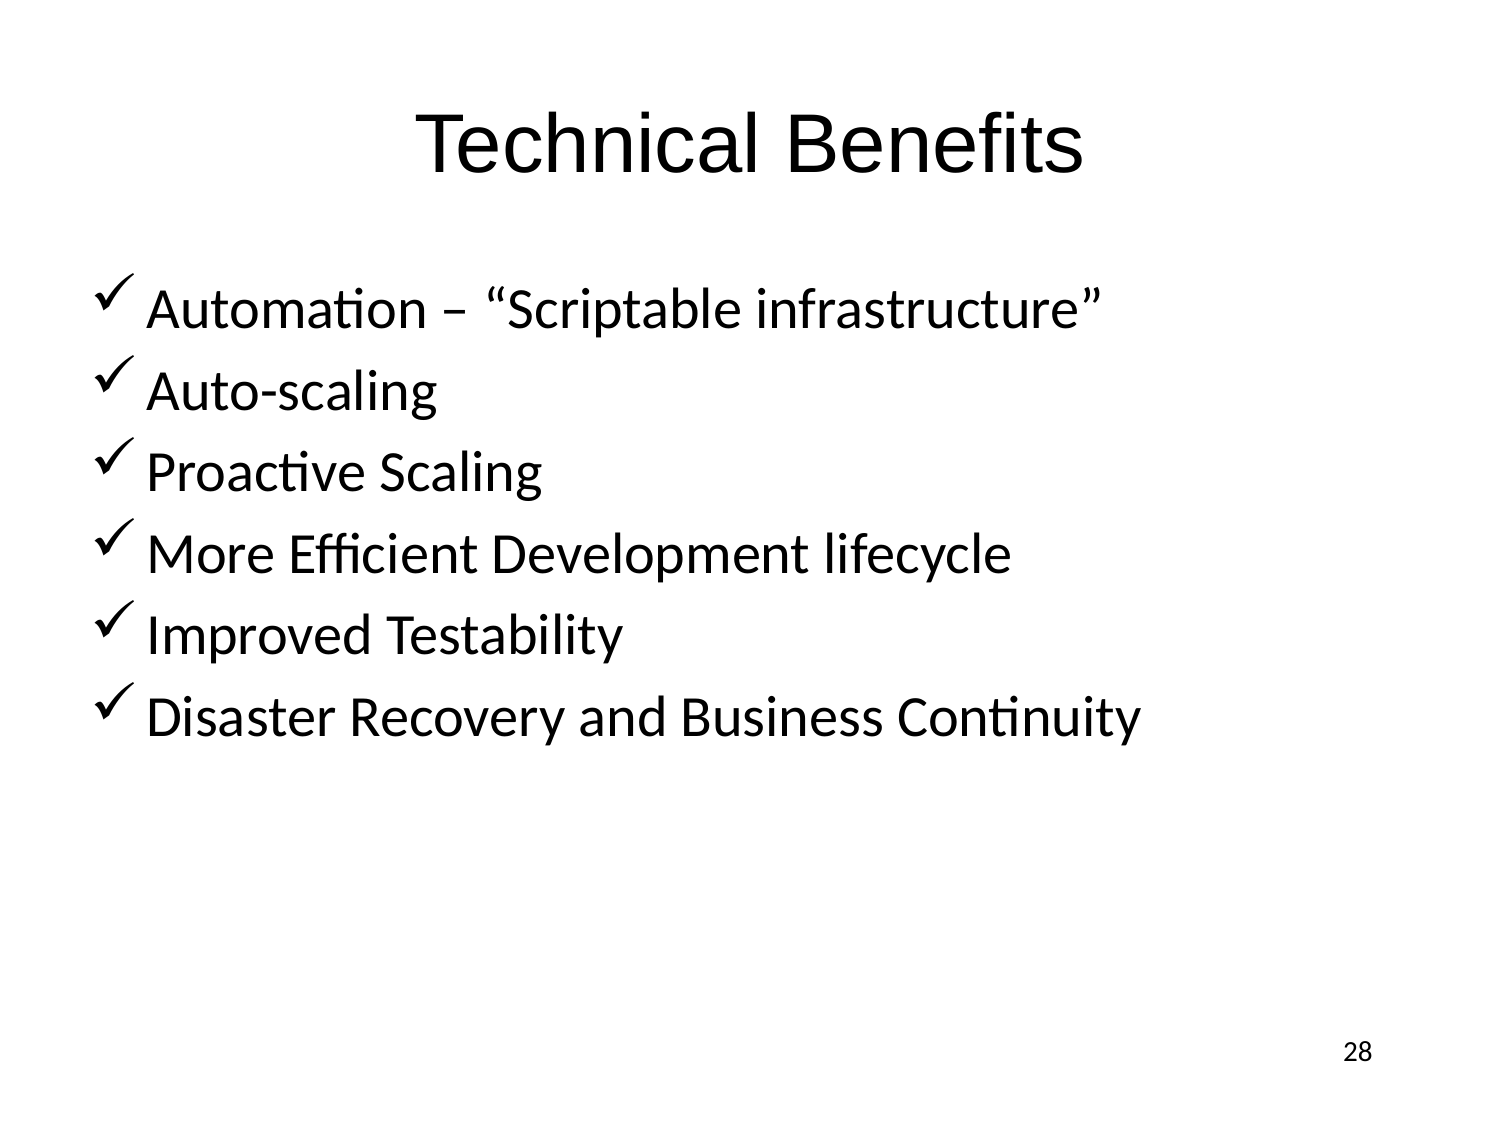

# Technical Benefits
Automation – “Scriptable infrastructure”
Auto-scaling
Proactive Scaling
More Efficient Development lifecycle
Improved Testability
Disaster Recovery and Business Continuity

28